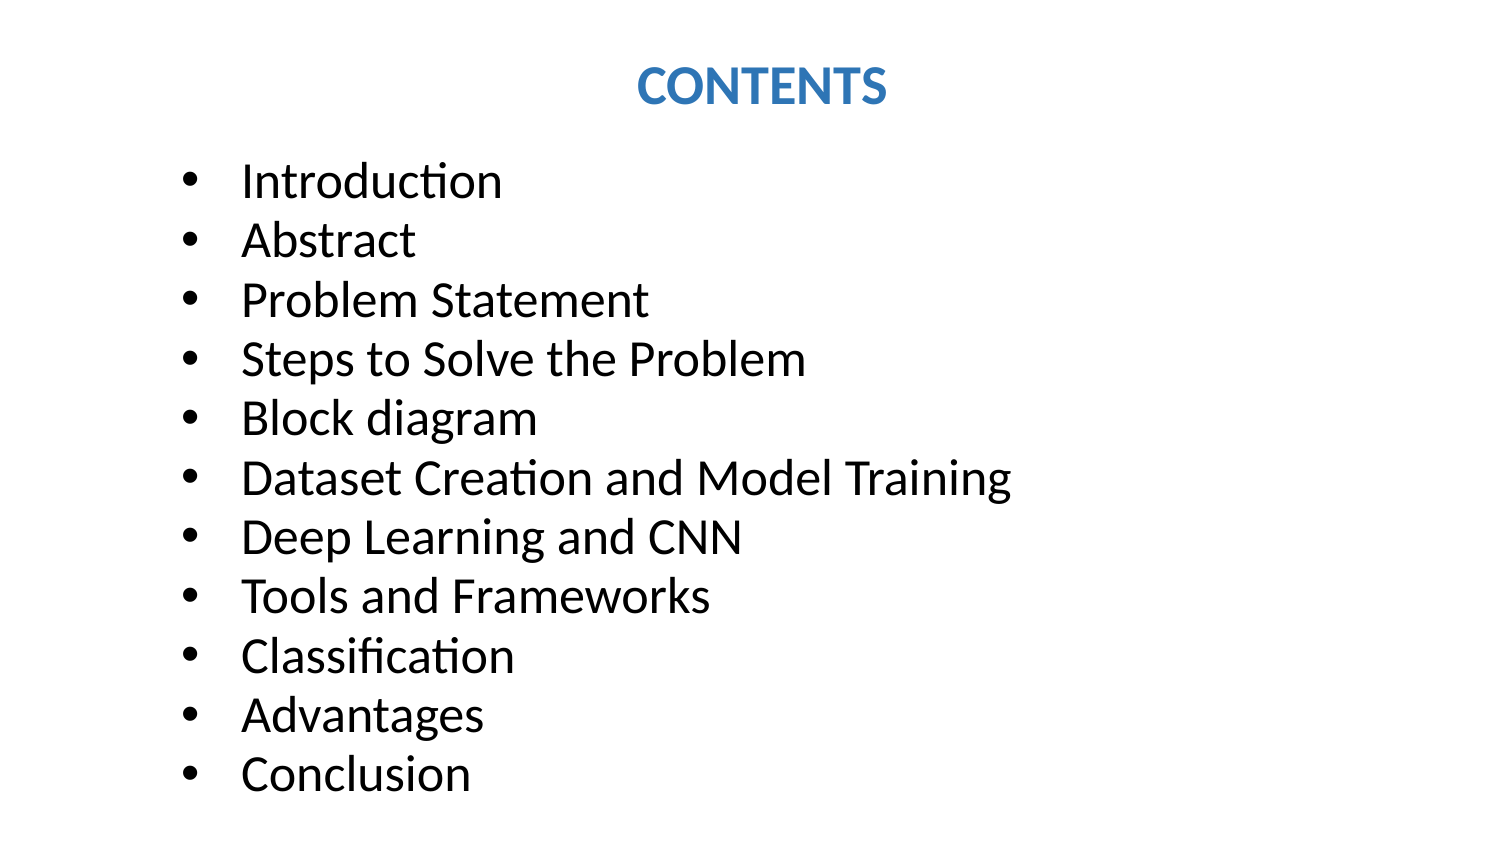

CONTENTS
Introduction
Abstract
Problem Statement
Steps to Solve the Problem
Block diagram
Dataset Creation and Model Training
Deep Learning and CNN
Tools and Frameworks
Classification
Advantages
Conclusion